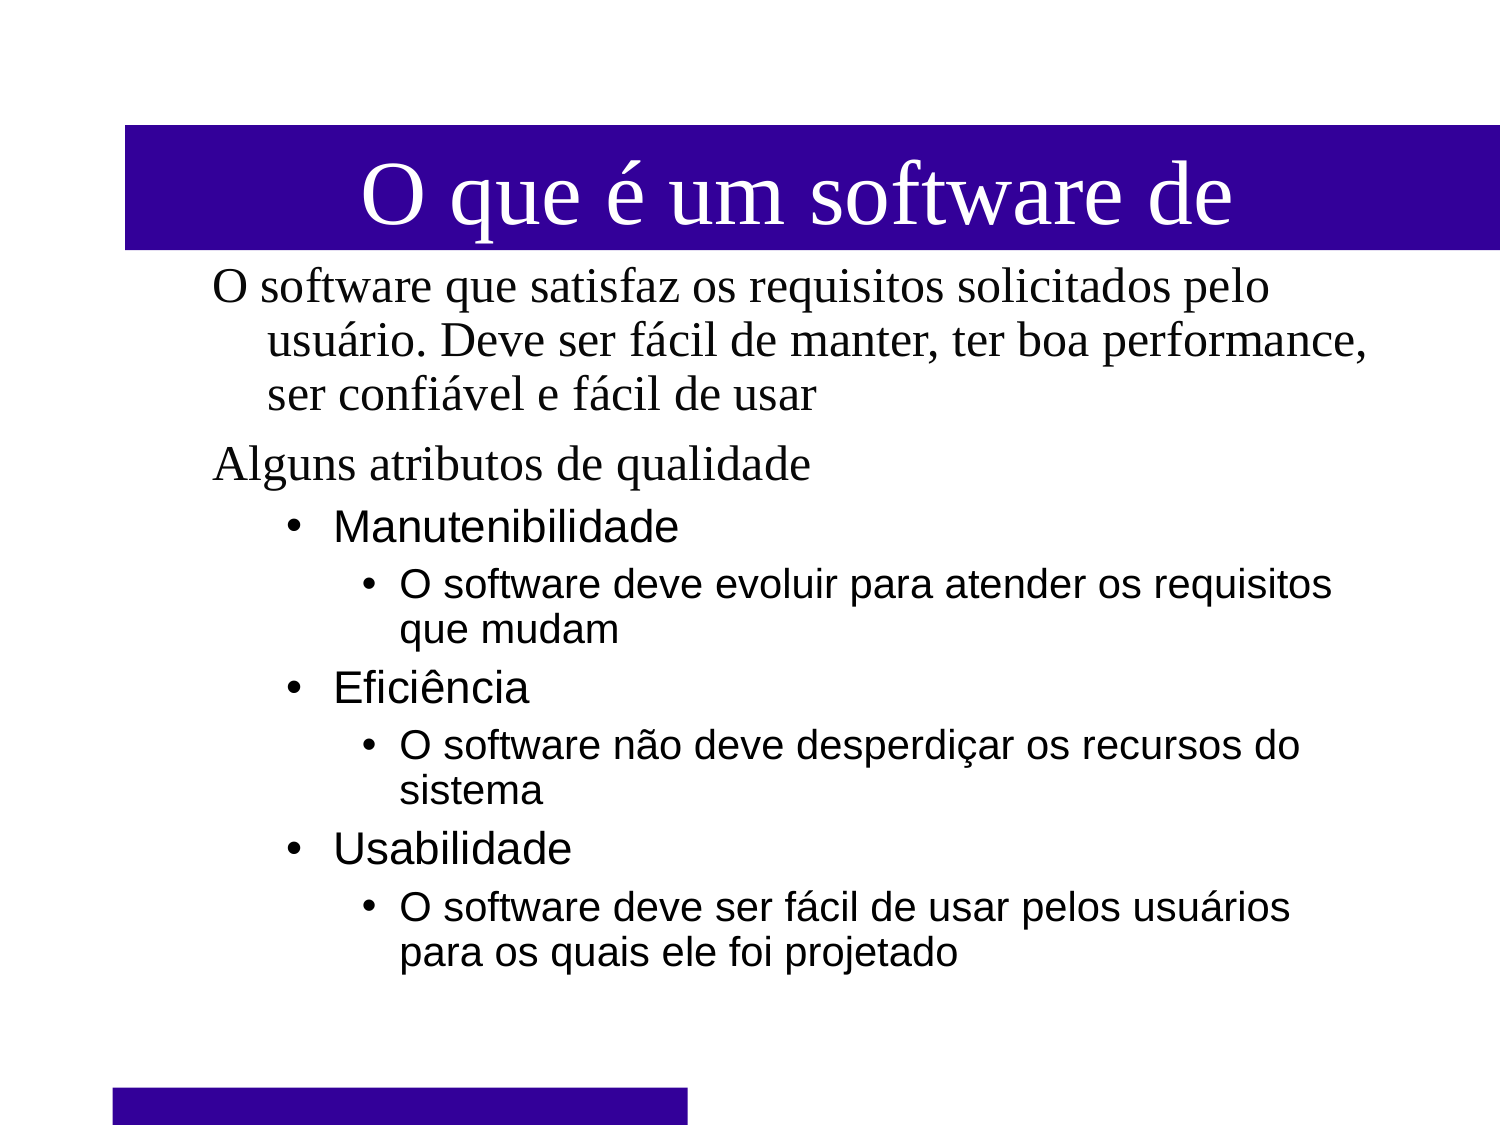

O que é um software de qualidade?
O software que satisfaz os requisitos solicitados pelo usuário. Deve ser fácil de manter, ter boa performance, ser confiável e fácil de usar
Alguns atributos de qualidade
Manutenibilidade
O software deve evoluir para atender os requisitos que mudam
Eficiência
O software não deve desperdiçar os recursos do sistema
Usabilidade
O software deve ser fácil de usar pelos usuários para os quais ele foi projetado